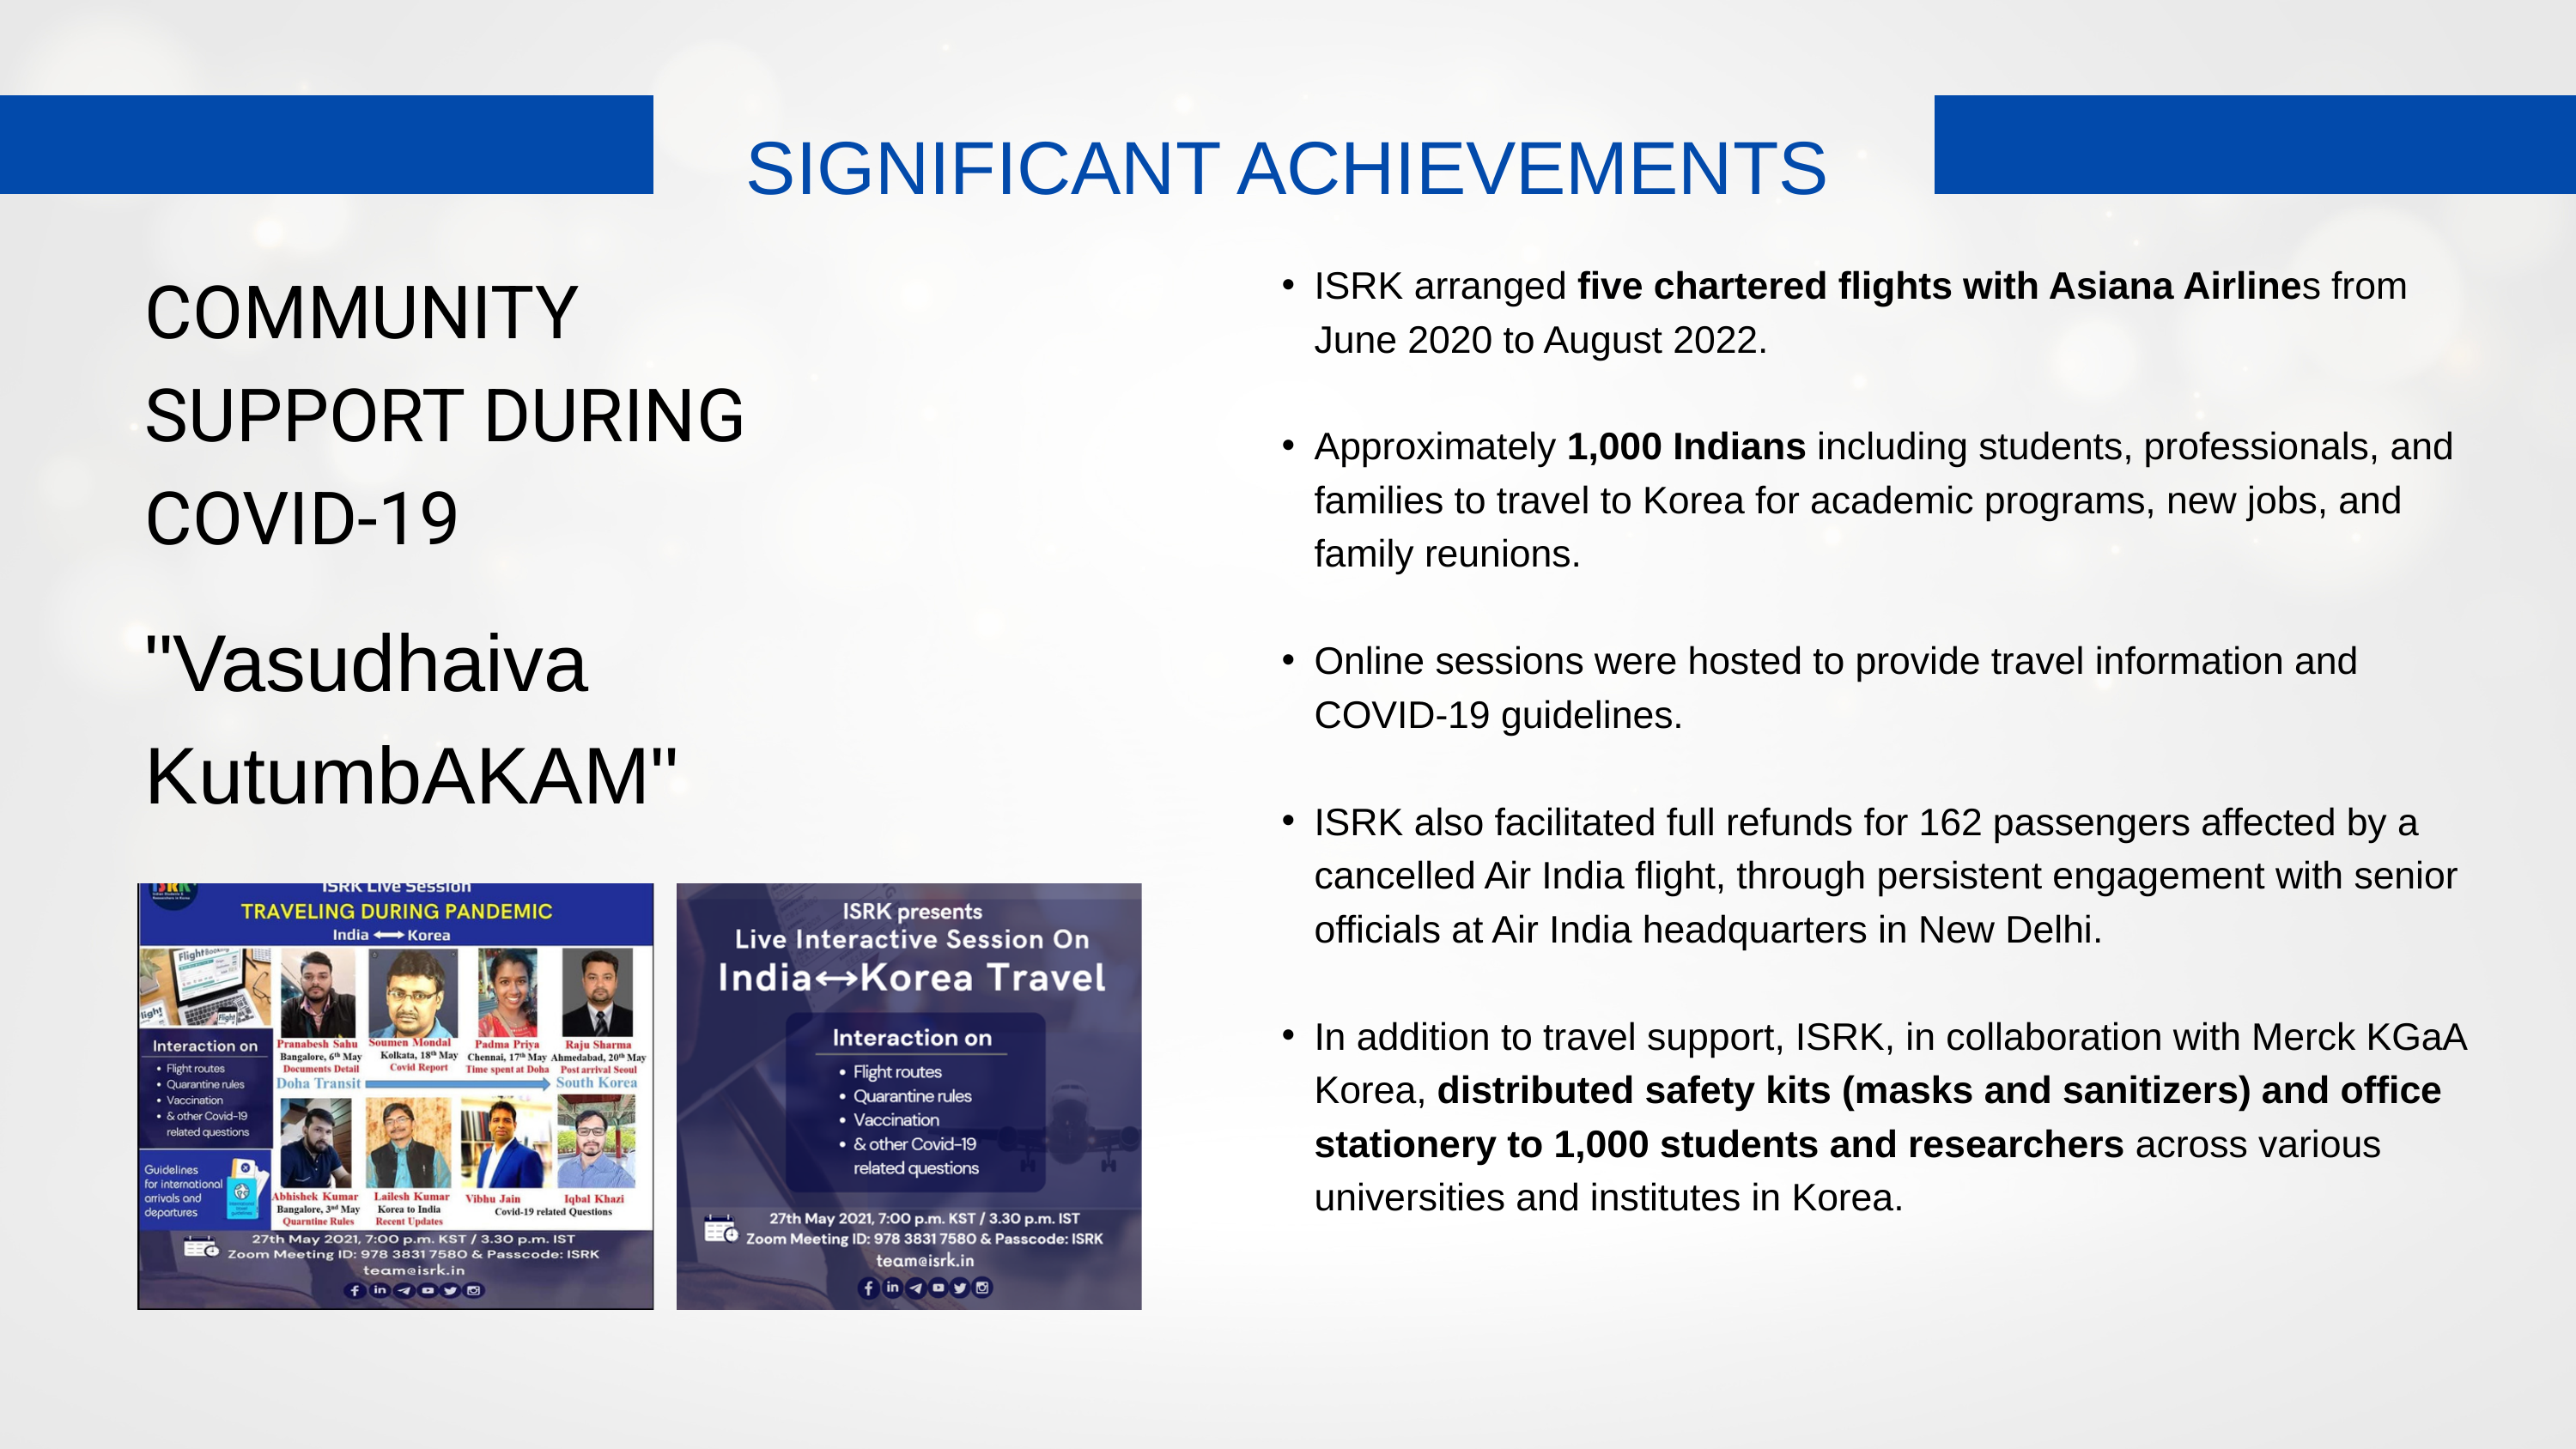

SIGNIFICANT ACHIEVEMENTS
COMMUNITY SUPPORT DURING COVID-19
ISRK arranged five chartered flights with Asiana Airlines from June 2020 to August 2022.

Approximately 1,000 Indians including students, professionals, and families to travel to Korea for academic programs, new jobs, and family reunions.

Online sessions were hosted to provide travel information and COVID-19 guidelines.

ISRK also facilitated full refunds for 162 passengers affected by a cancelled Air India flight, through persistent engagement with senior officials at Air India headquarters in New Delhi.

In addition to travel support, ISRK, in collaboration with Merck KGaA Korea, distributed safety kits (masks and sanitizers) and office stationery to 1,000 students and researchers across various universities and institutes in Korea.

"Vasudhaiva KutumbAKAM"